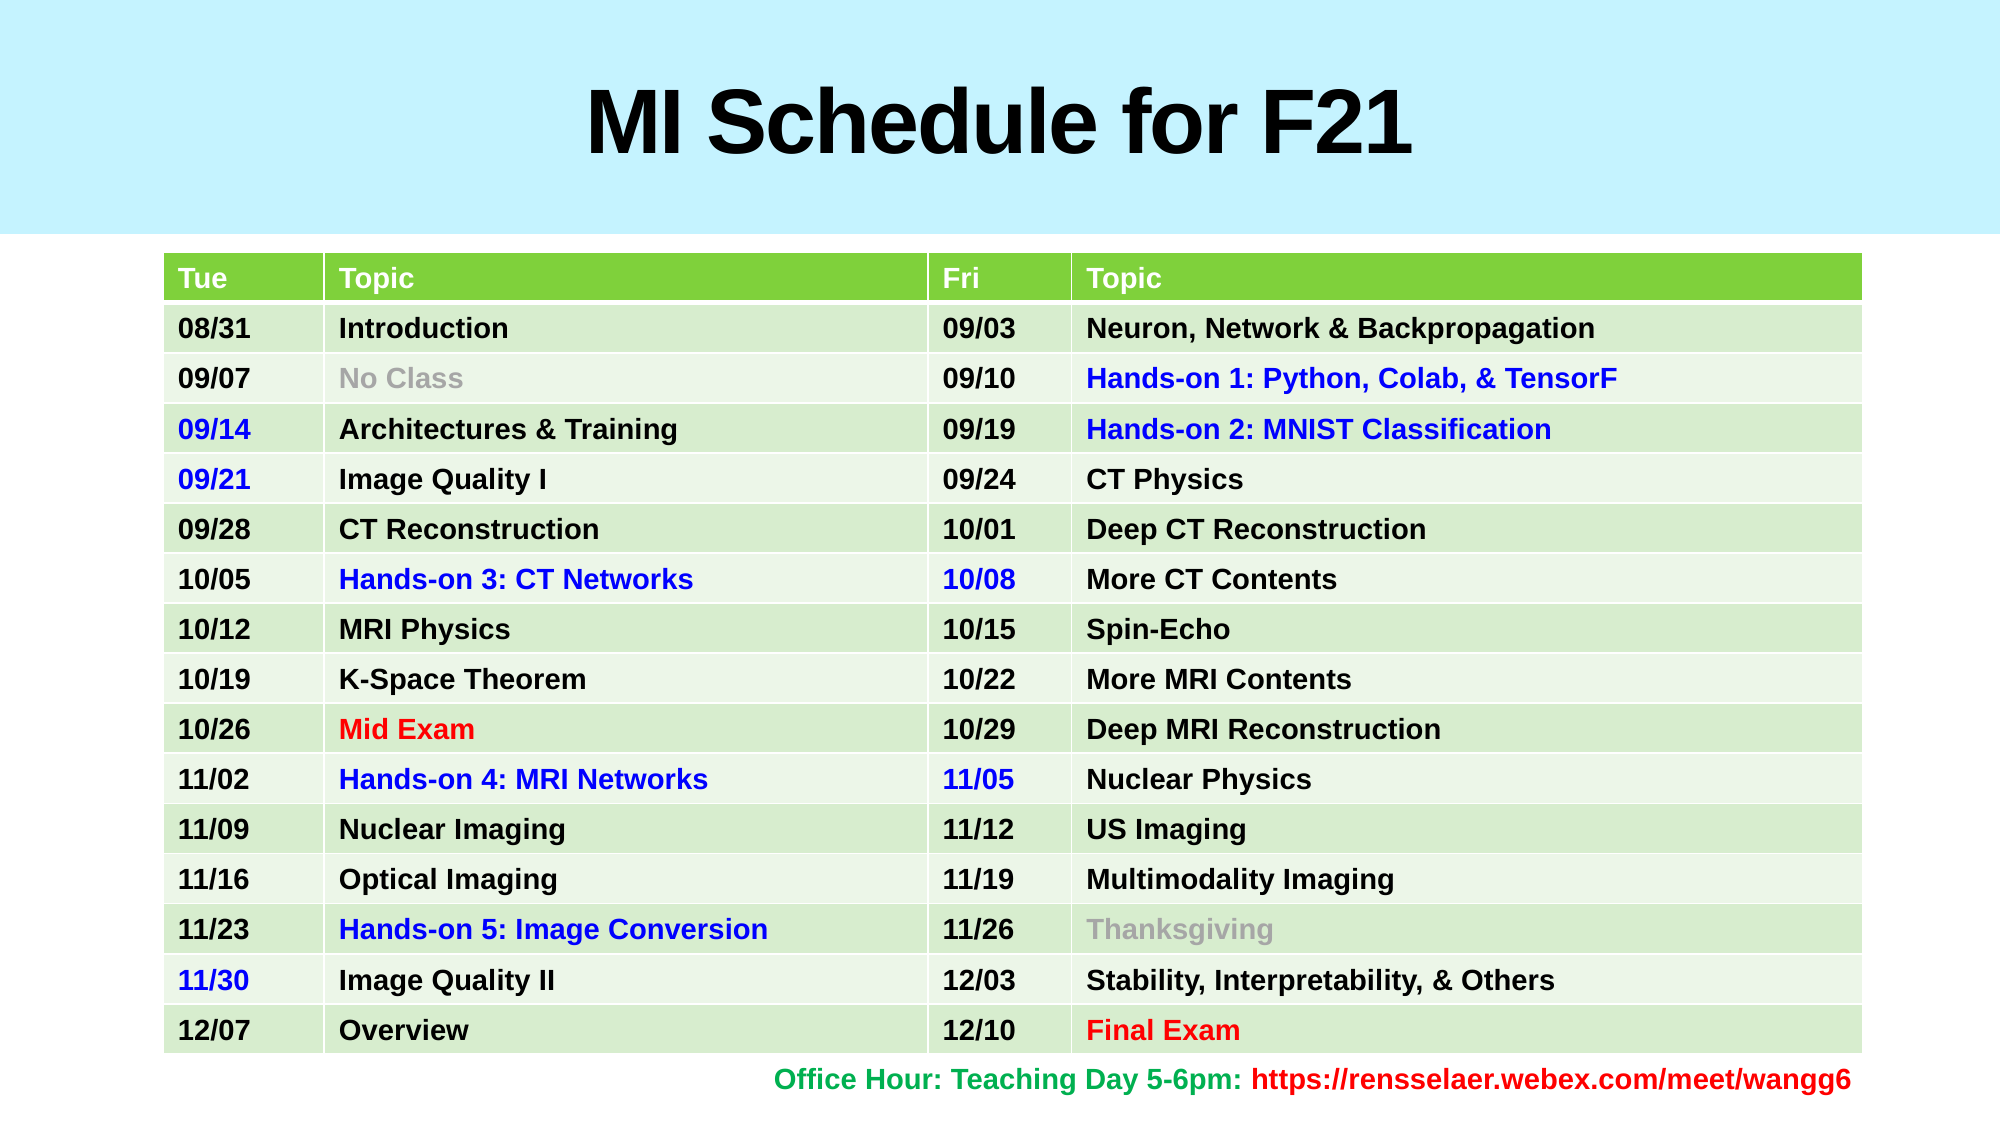

# MI Schedule for F21
| Tue | Topic | Fri | Topic |
| --- | --- | --- | --- |
| 08/31 | Introduction | 09/03 | Neuron, Network & Backpropagation |
| 09/07 | No Class | 09/10 | Hands-on 1: Python, Colab, & TensorF |
| 09/14 | Architectures & Training | 09/19 | Hands-on 2: MNIST Classification |
| 09/21 | Image Quality I | 09/24 | CT Physics |
| 09/28 | CT Reconstruction | 10/01 | Deep CT Reconstruction |
| 10/05 | Hands-on 3: CT Networks | 10/08 | More CT Contents |
| 10/12 | MRI Physics | 10/15 | Spin-Echo |
| 10/19 | K-Space Theorem | 10/22 | More MRI Contents |
| 10/26 | Mid Exam | 10/29 | Deep MRI Reconstruction |
| 11/02 | Hands-on 4: MRI Networks | 11/05 | Nuclear Physics |
| 11/09 | Nuclear Imaging | 11/12 | US Imaging |
| 11/16 | Optical Imaging | 11/19 | Multimodality Imaging |
| 11/23 | Hands-on 5: Image Conversion | 11/26 | Thanksgiving |
| 11/30 | Image Quality II | 12/03 | Stability, Interpretability, & Others |
| 12/07 | Overview | 12/10 | Final Exam |
Office Hour: Teaching Day 5-6pm: https://rensselaer.webex.com/meet/wangg6